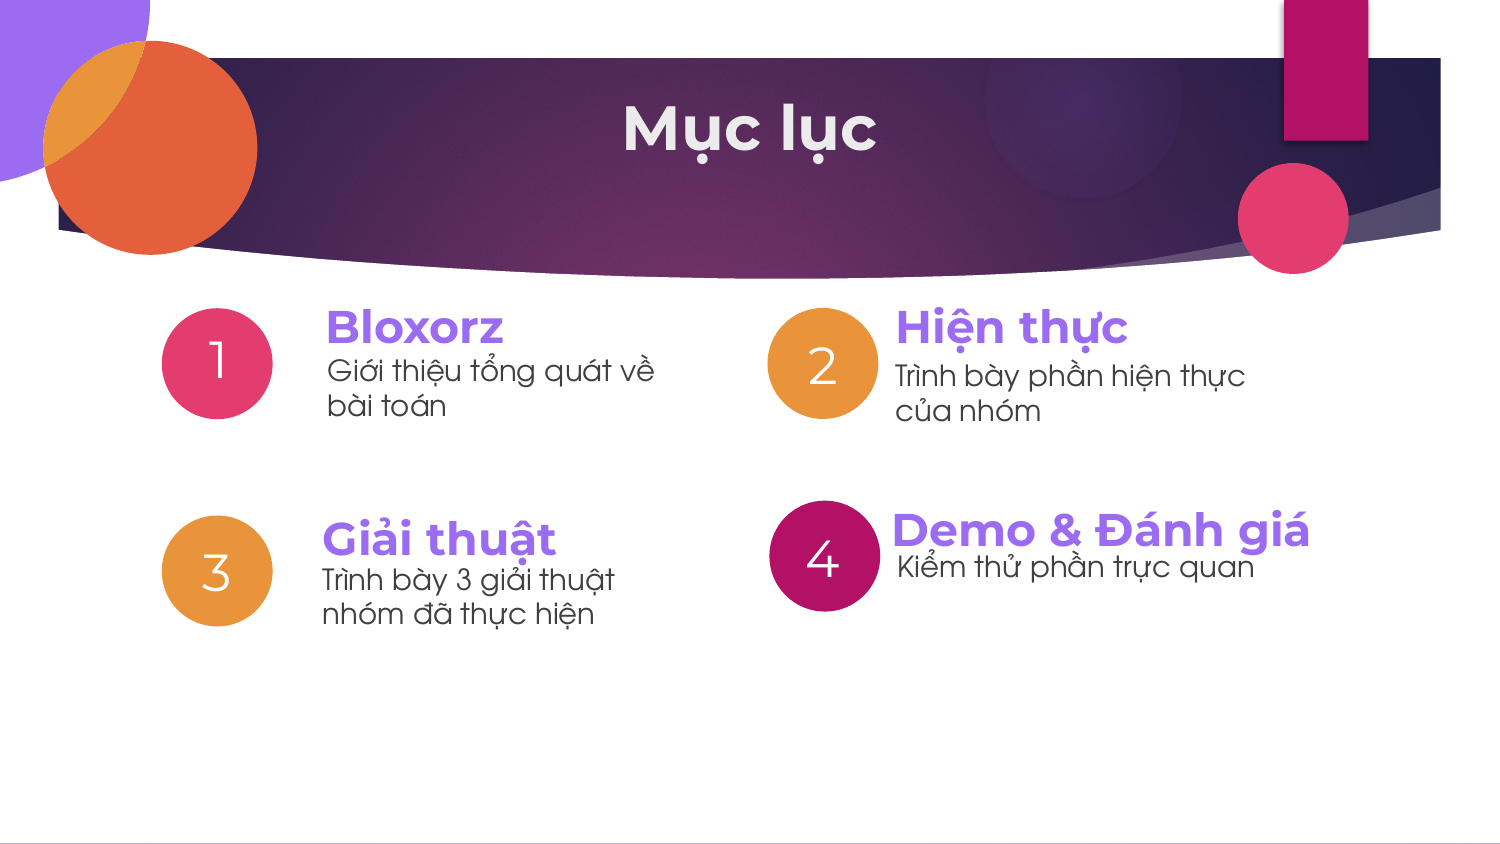

Mục lục

Bloxorz
Hiện thực

# 1
2
Giới thiệu tổng quát về bài toán
Trình bày phần hiện thực của nhóm
Demo & Đánh giá
Giải thuật

4
Kiểm thử phần trực quan
3
Trình bày 3 giải thuật nhóm đã thực hiện
3